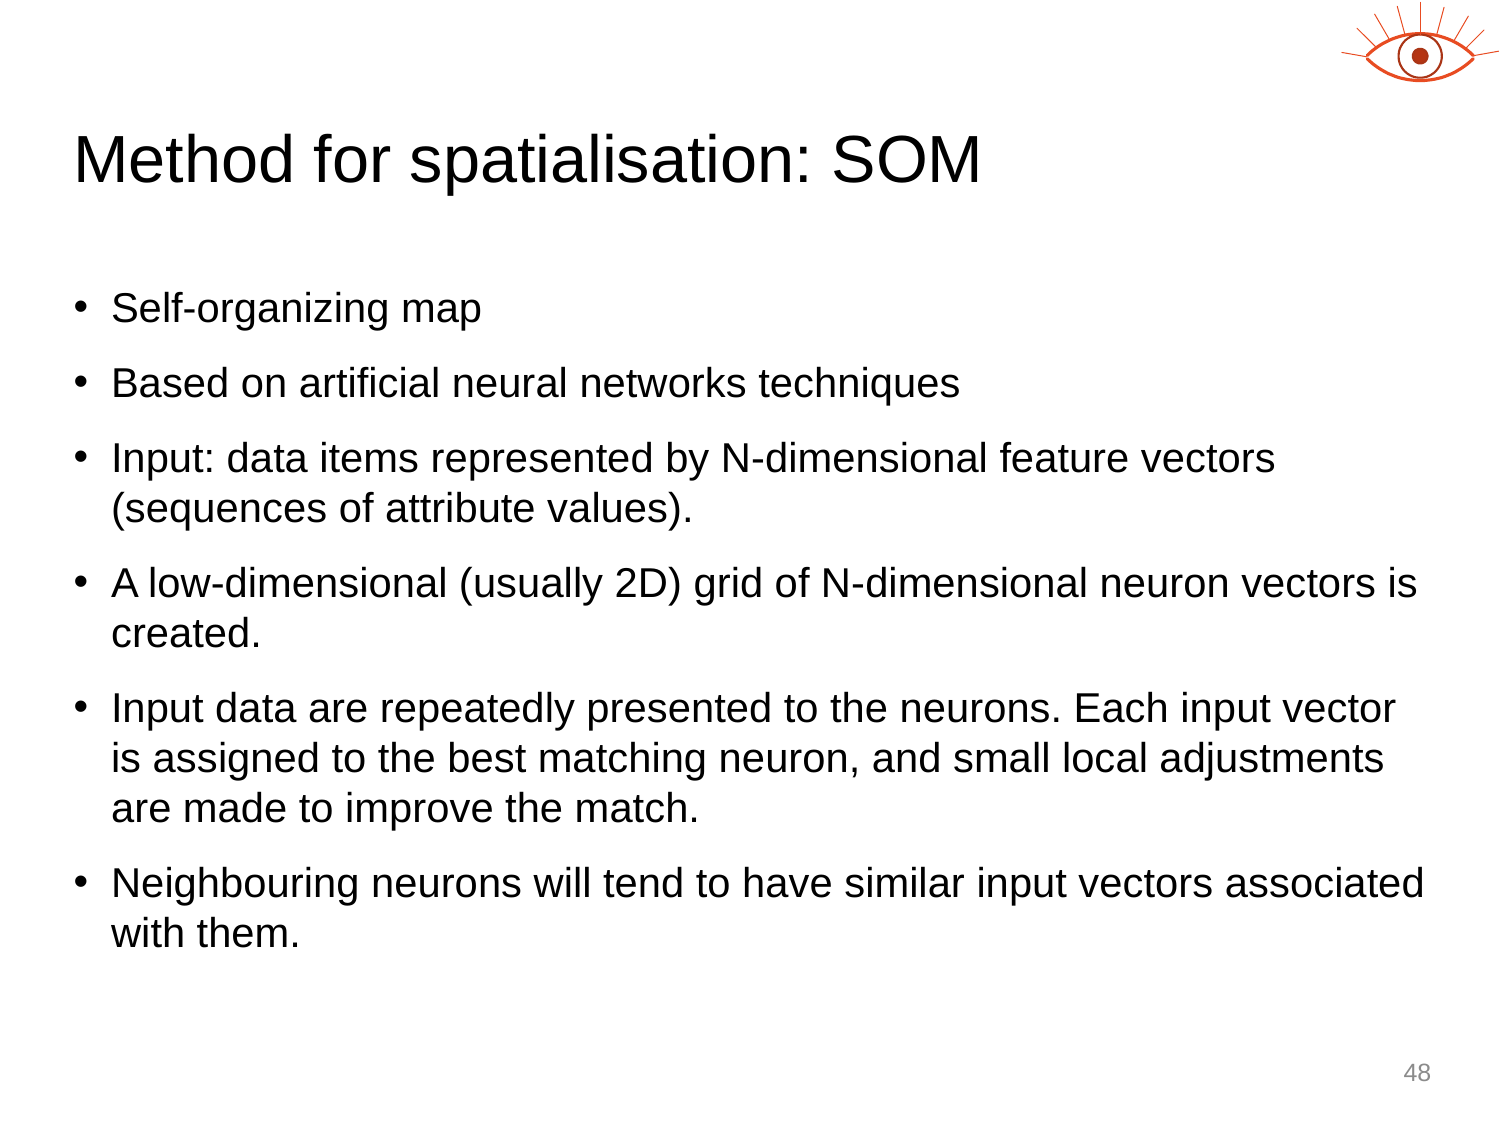

# Method for spatialisation: SOM
Self-organizing map
Based on artificial neural networks techniques
Input: data items represented by N-dimensional feature vectors (sequences of attribute values).
A low-dimensional (usually 2D) grid of N-dimensional neuron vectors is created.
Input data are repeatedly presented to the neurons. Each input vector is assigned to the best matching neuron, and small local adjustments are made to improve the match.
Neighbouring neurons will tend to have similar input vectors associated with them.
48